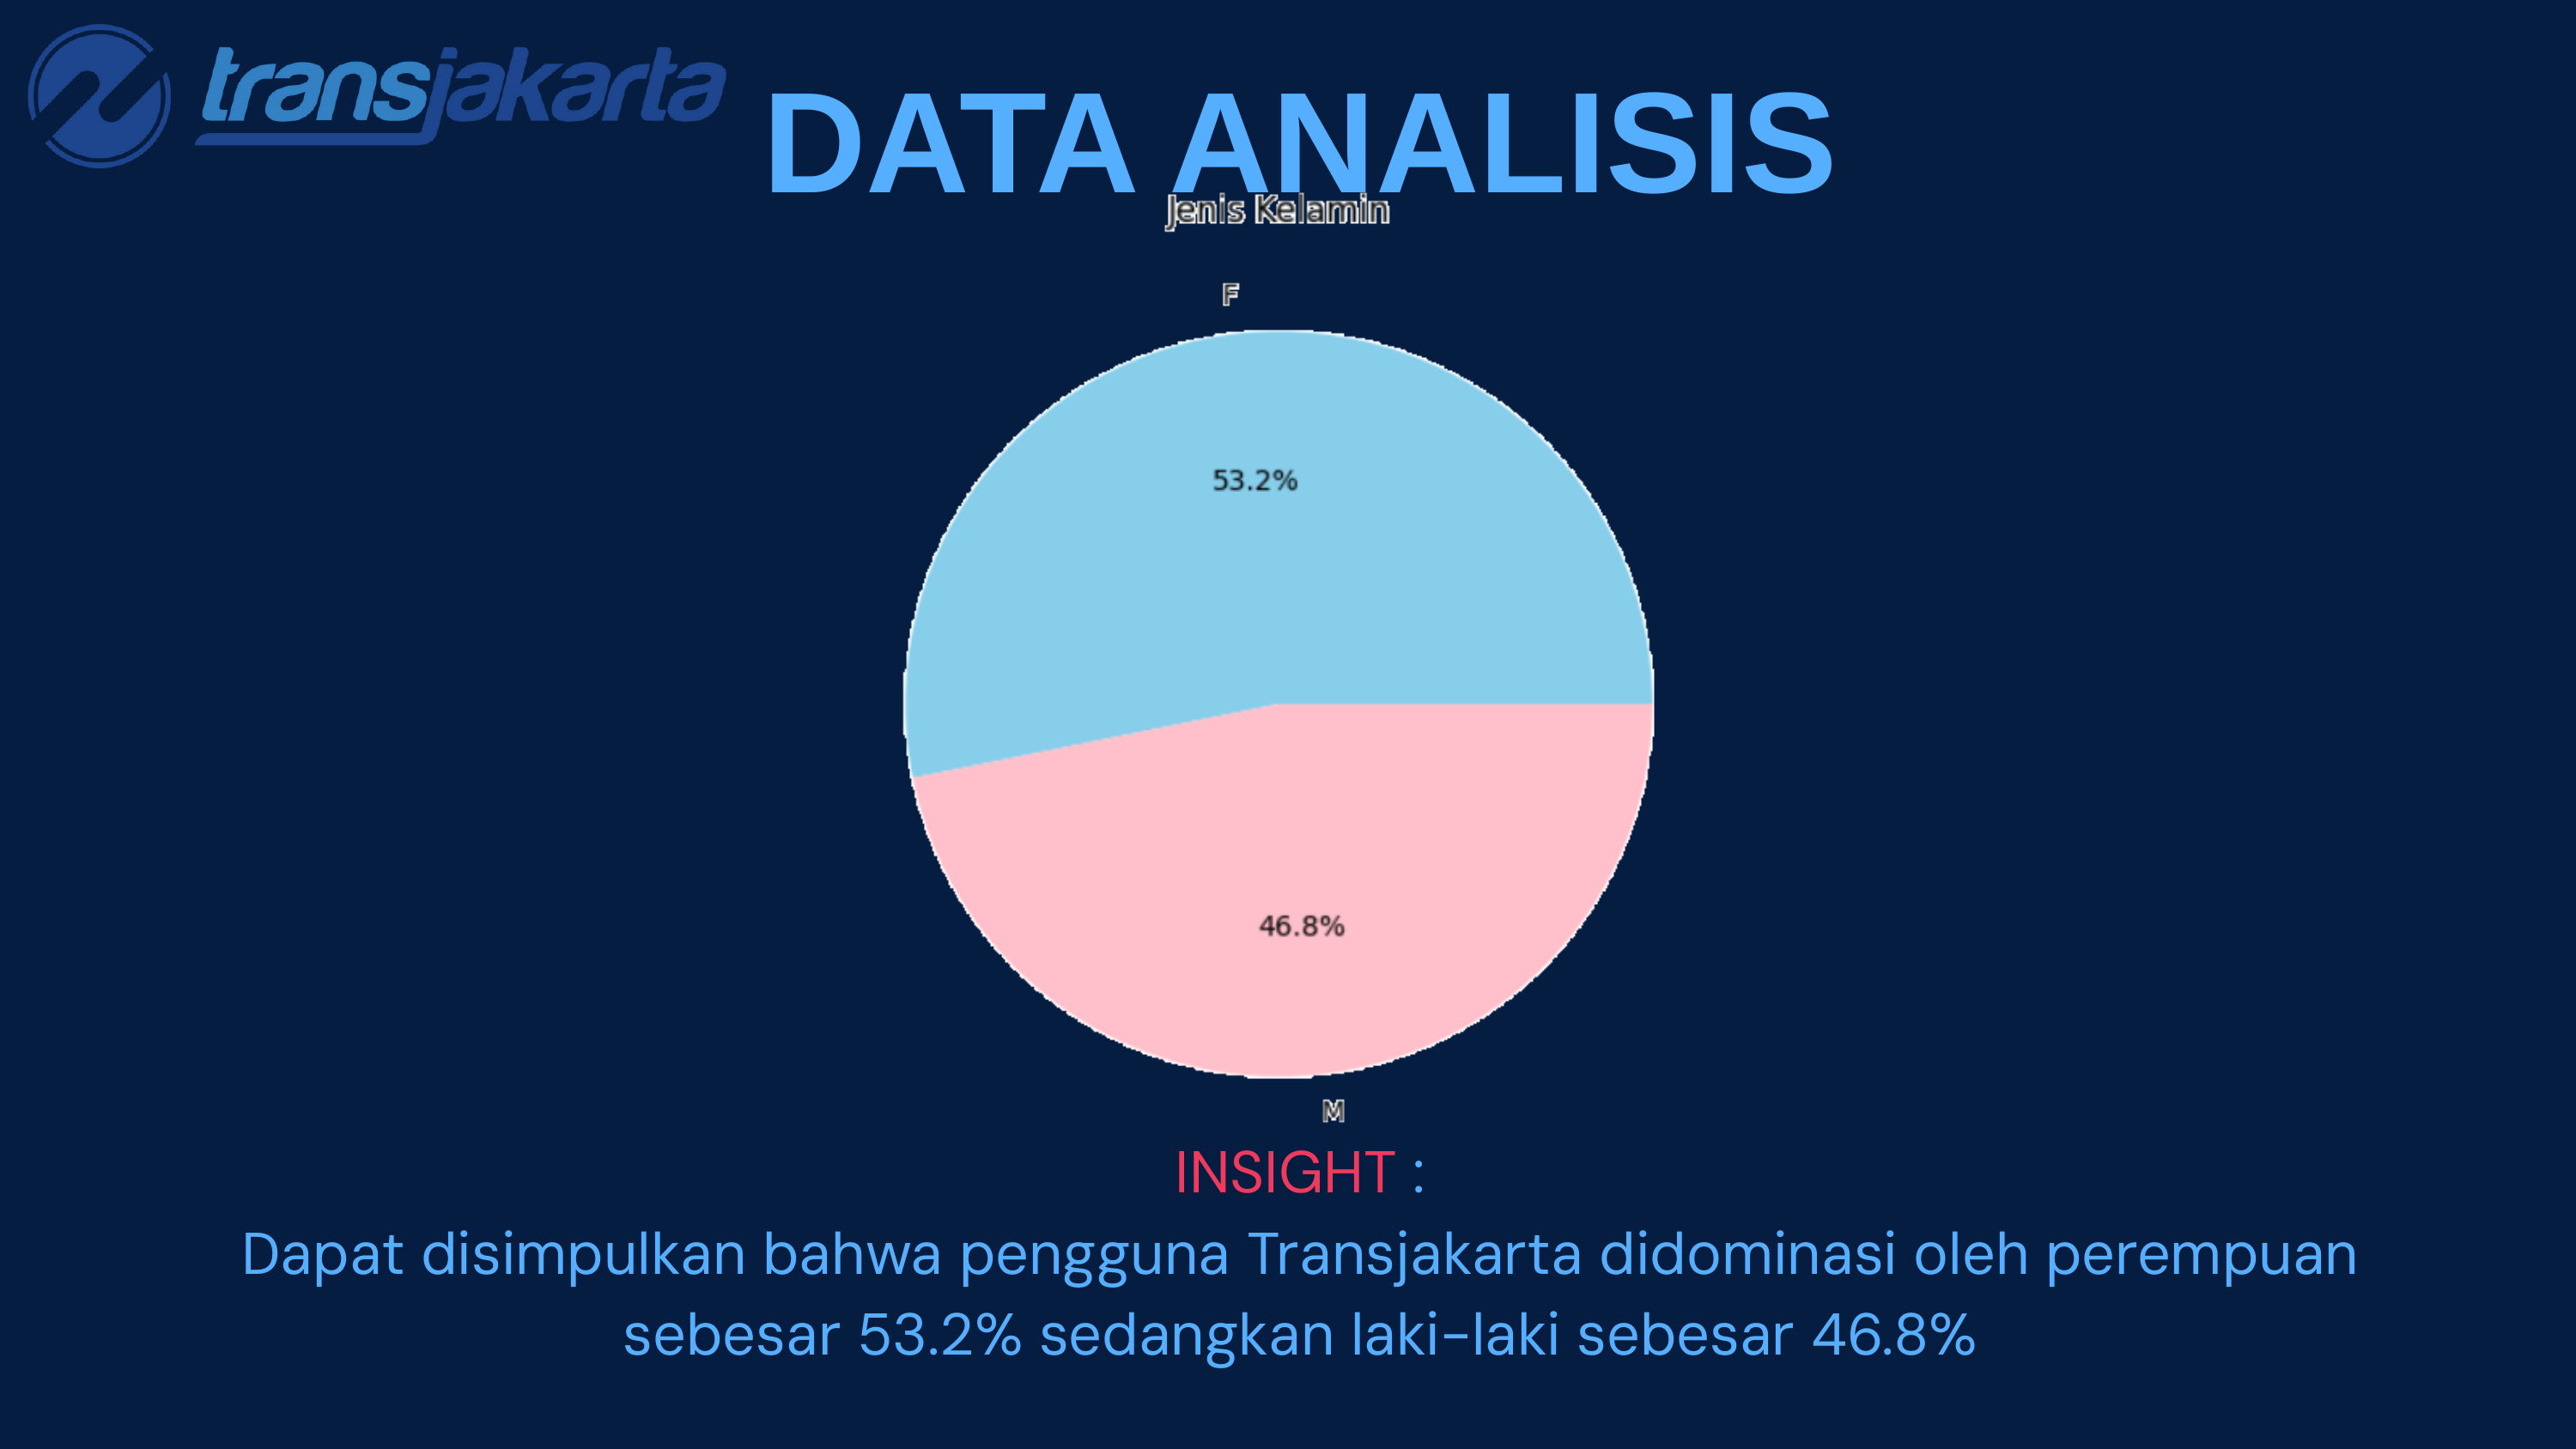

DATA ANALISIS

INSIGHT :
Dapat disimpulkan bahwa pengguna Transjakarta didominasi oleh perempuan sebesar 53.2% sedangkan laki-laki sebesar 46.8%